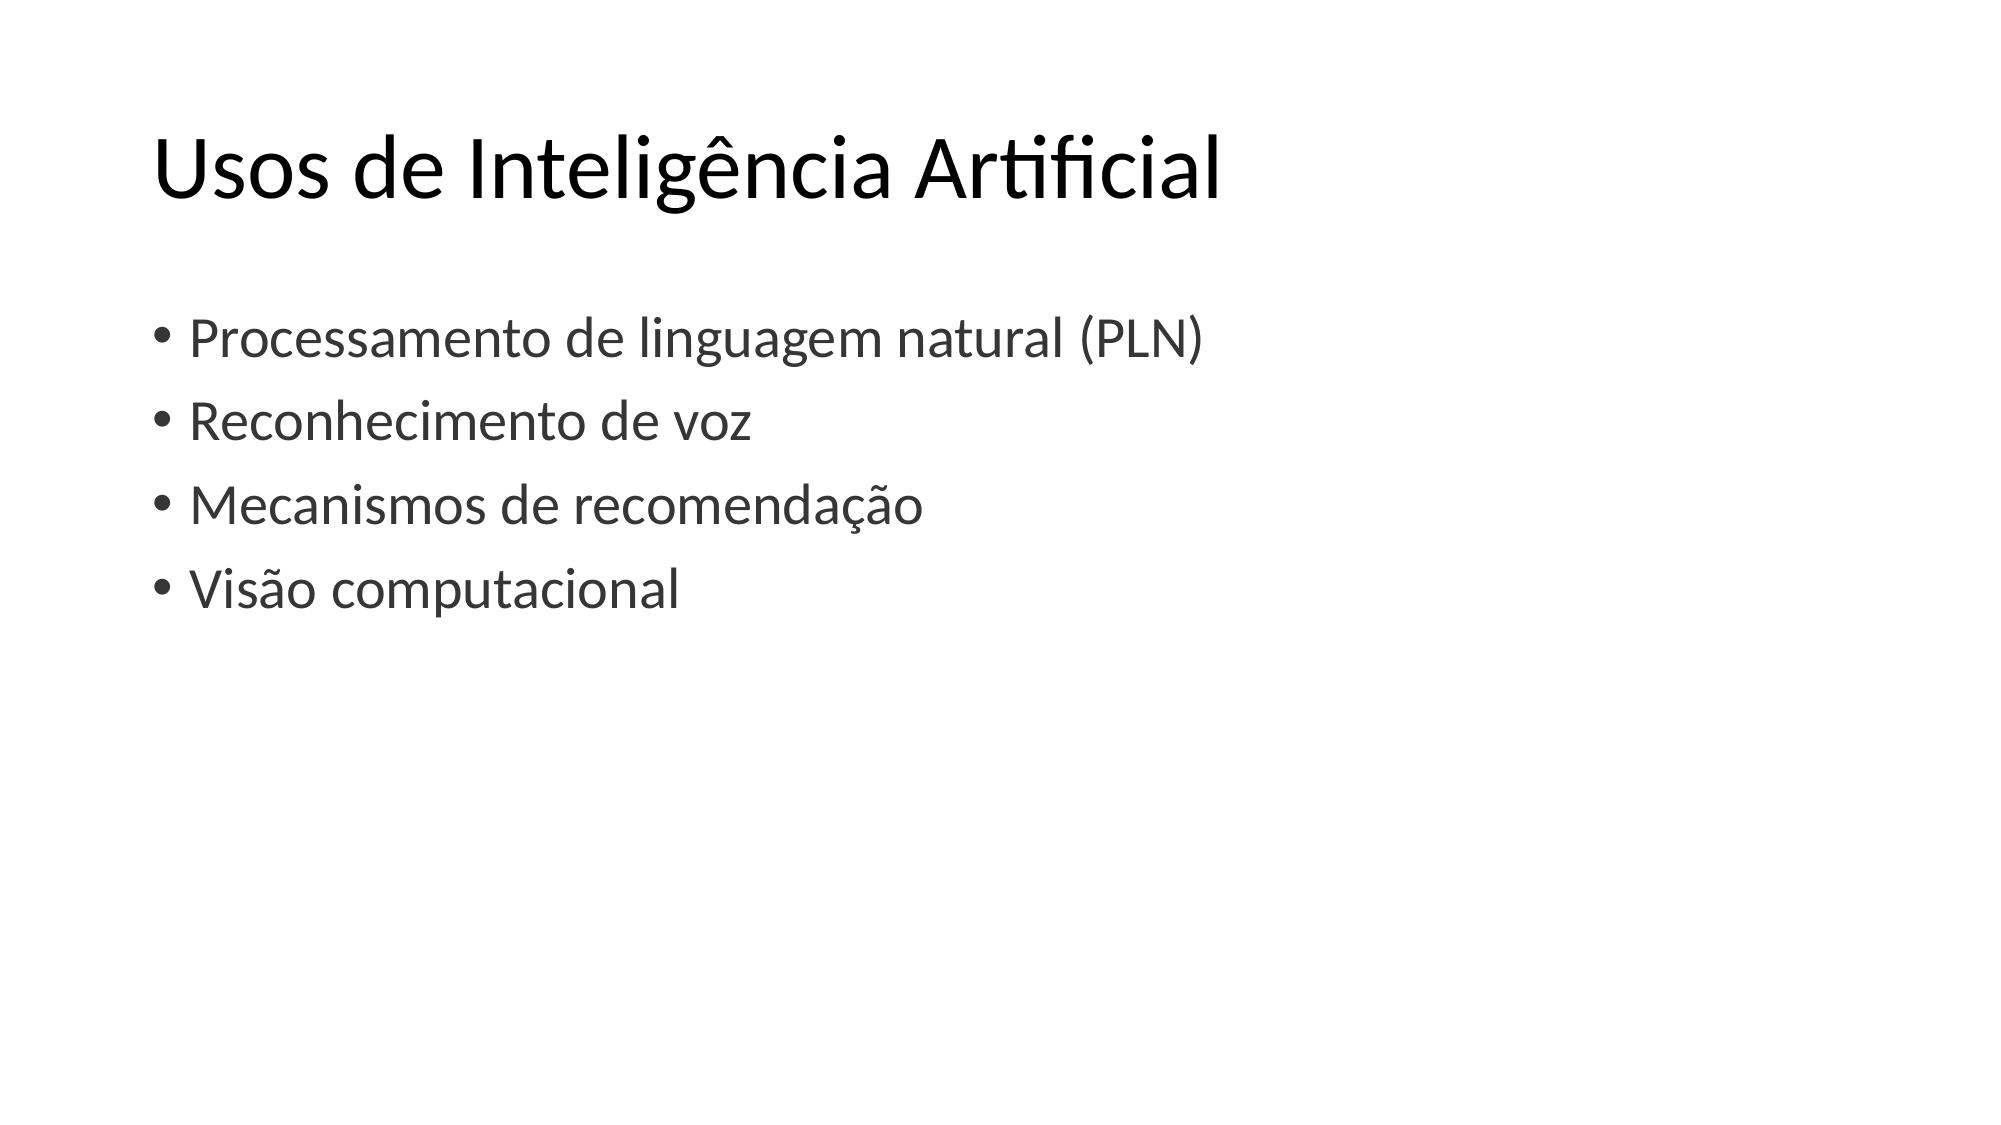

# Usos de Inteligência Artificial
Processamento de linguagem natural (PLN)
Reconhecimento de voz
Mecanismos de recomendação
Visão computacional